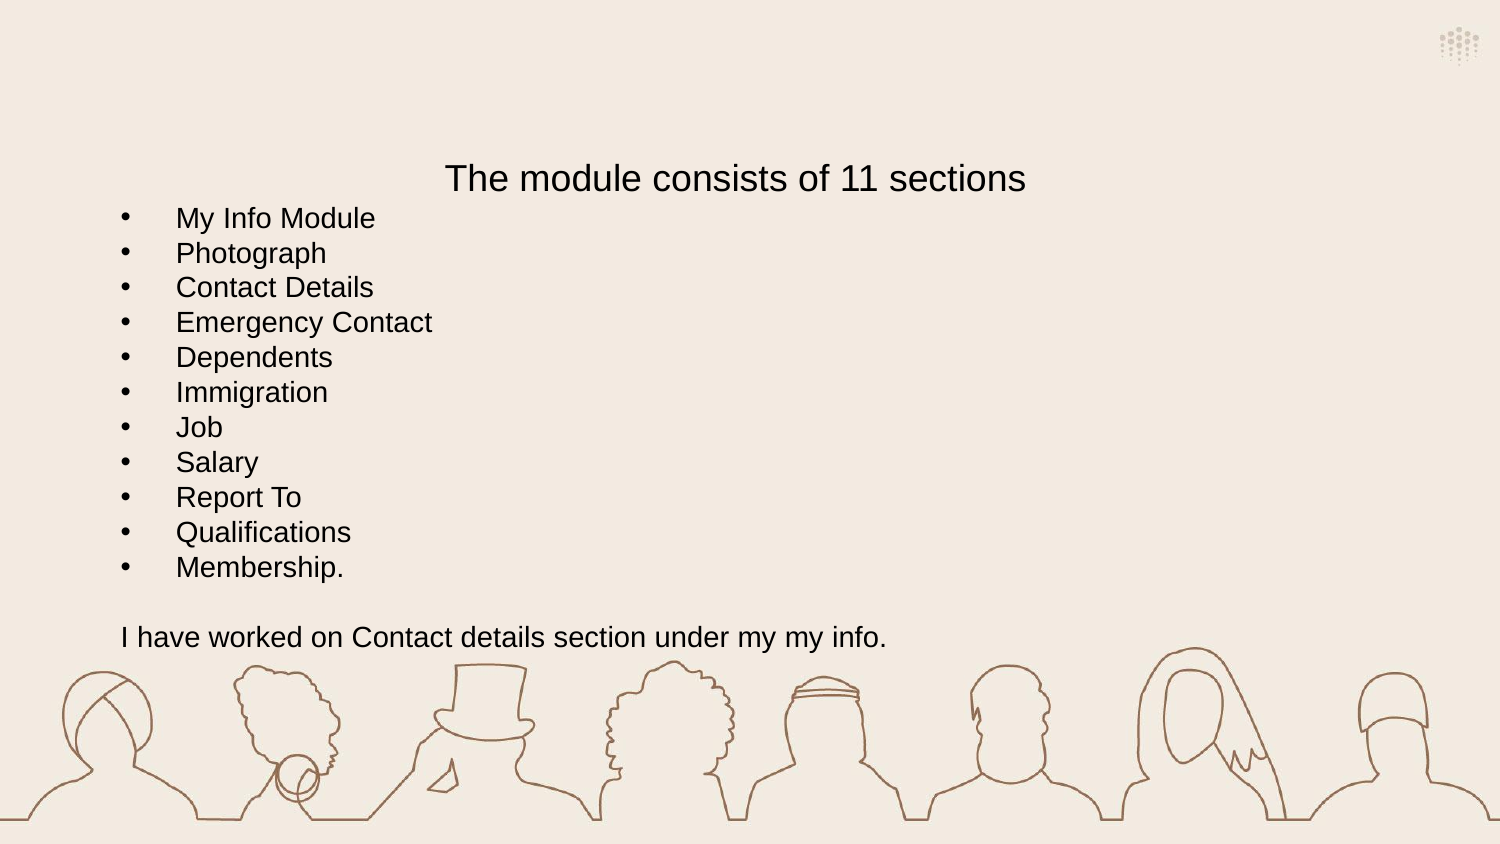

The module consists of 11 sections
 My Info Module
 Photograph
 Contact Details
 Emergency Contact
 Dependents
 Immigration
 Job
 Salary
 Report To
 Qualifications
 Membership.

I have worked on Contact details section under my my info.